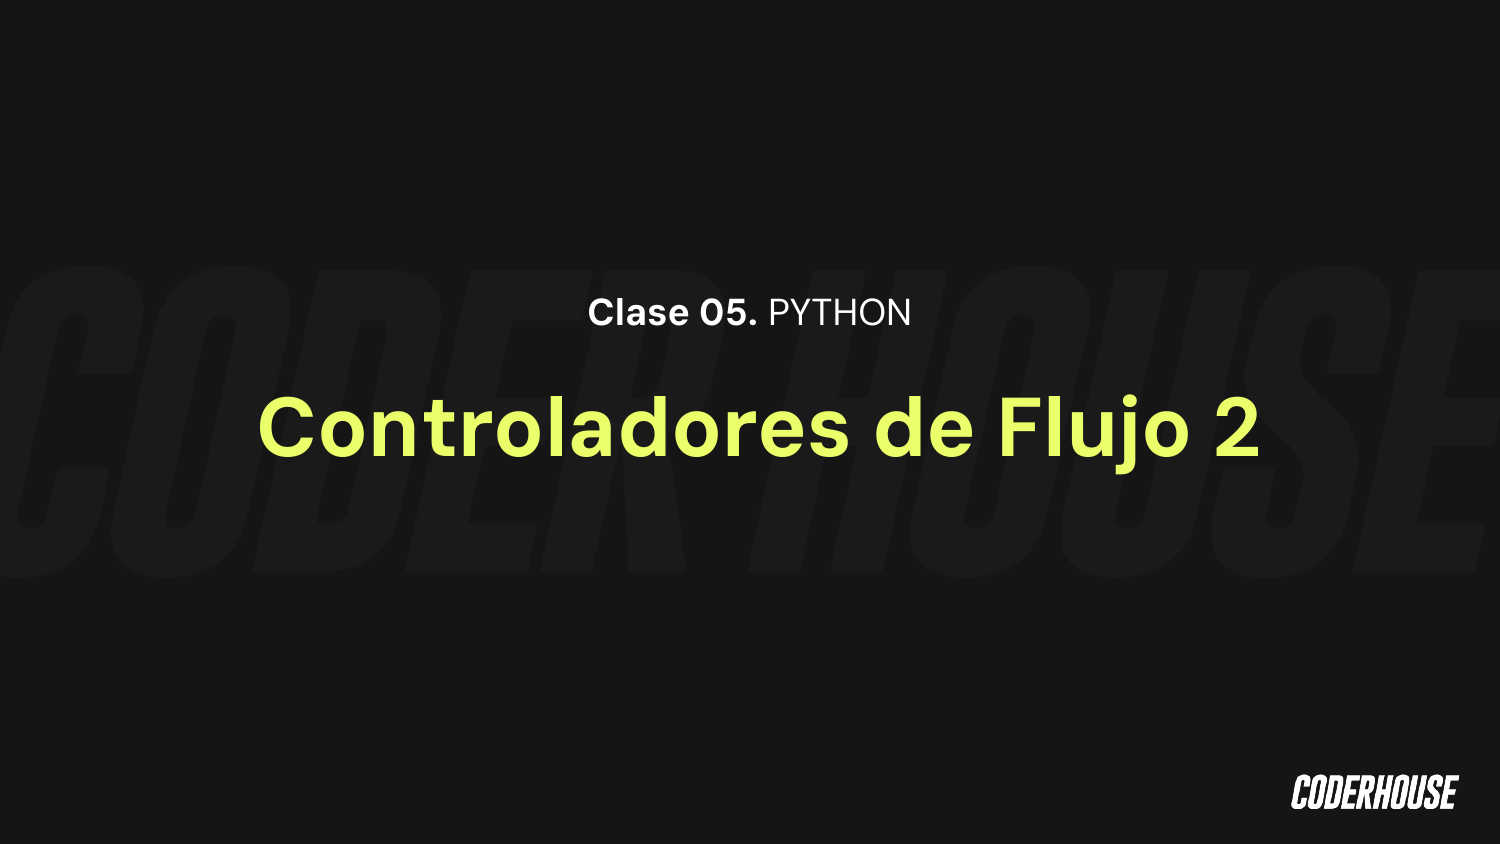

Clase 05. PYTHON
 Controladores de Flujo 2